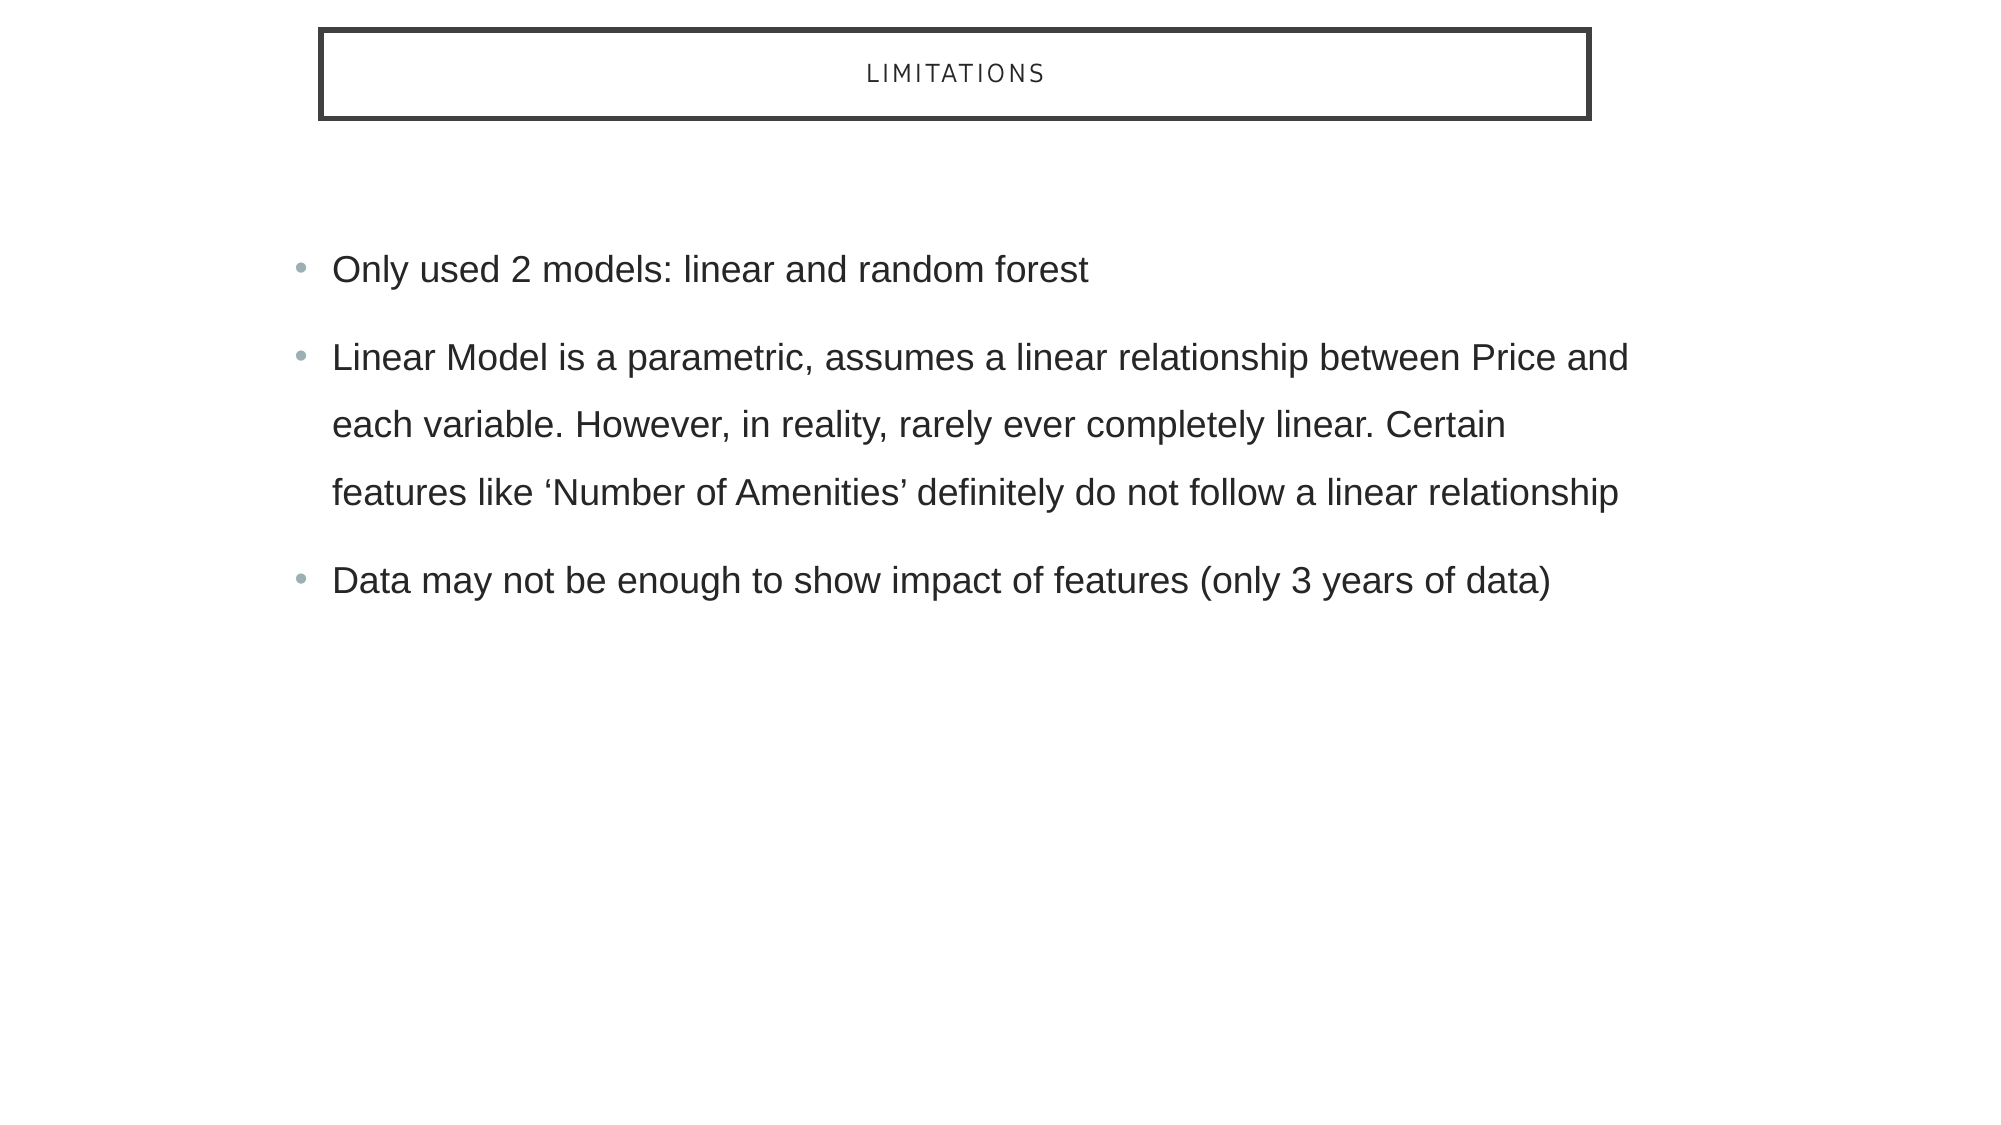

# limitations
Only used 2 models: linear and random forest
Linear Model is a parametric, assumes a linear relationship between Price and each variable. However, in reality, rarely ever completely linear. Certain features like ‘Number of Amenities’ definitely do not follow a linear relationship
Data may not be enough to show impact of features (only 3 years of data)